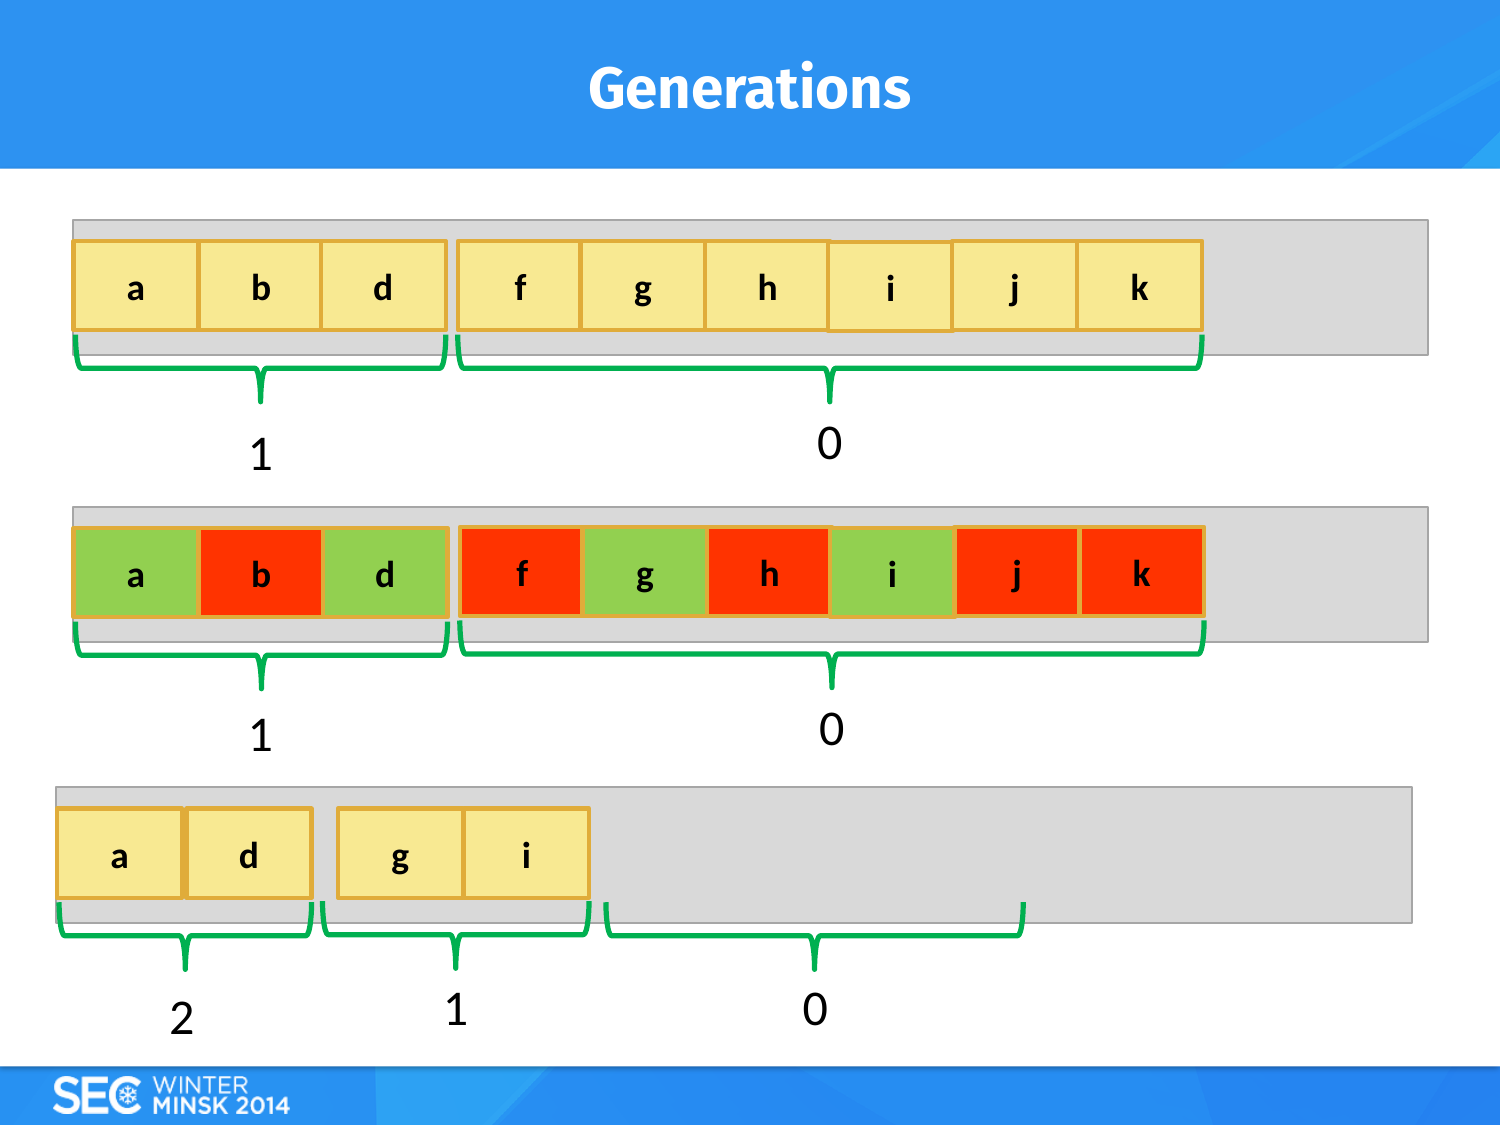

# Generations

k
d
f
g
h
j
b
a
i
0
1

k
f
g
h
j
i
d
b
a
0
1

g
i
d
a

1
0
2